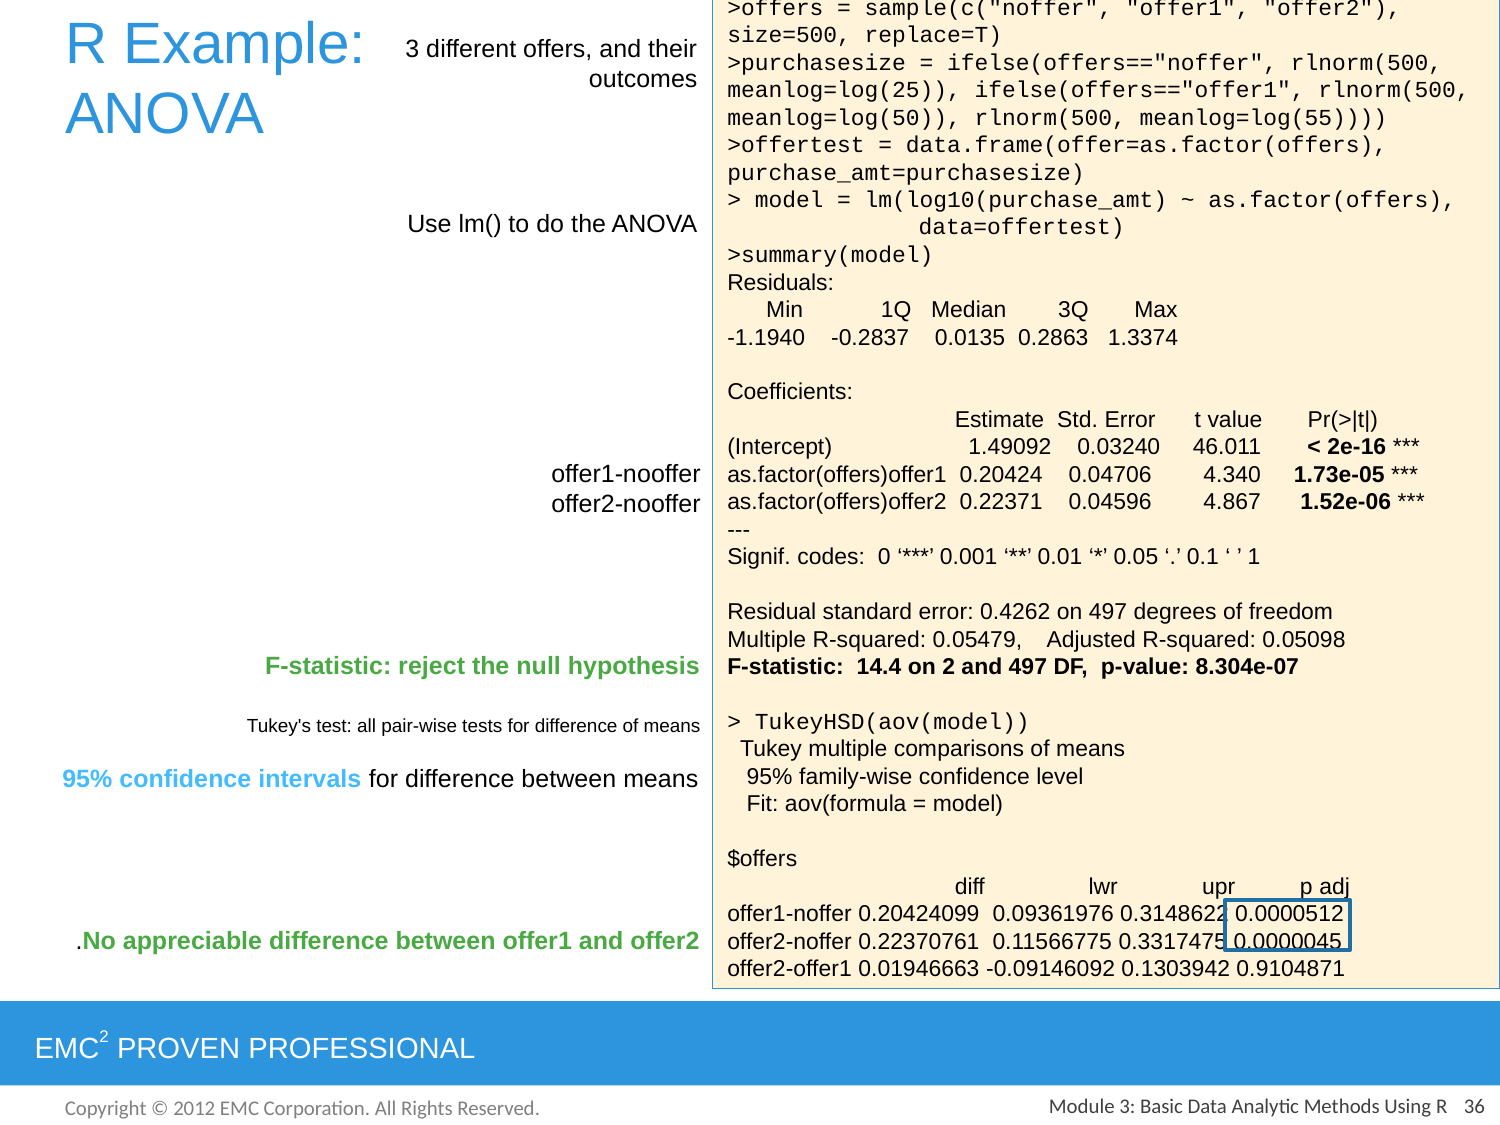

>offers = sample(c("noffer", "offer1", "offer2"), 	size=500, replace=T)
>purchasesize = ifelse(offers=="noffer", rlnorm(500, meanlog=log(25)), ifelse(offers=="offer1", rlnorm(500, meanlog=log(50)), rlnorm(500, meanlog=log(55))))
>offertest = data.frame(offer=as.factor(offers), 	purchase_amt=purchasesize)
> model = lm(log10(purchase_amt) ~ as.factor(offers), 		   data=offertest)
>summary(model)
Residuals:
      Min            1Q   Median        3Q       Max
-1.1940    -0.2837    0.0135  0.2863   1.3374

Coefficients:
                                   Estimate  Std. Error      t value       Pr(>|t|)
(Intercept)                     1.49092    0.03240     46.011       < 2e-16 ***
as.factor(offers)offer1  0.20424    0.04706        4.340     1.73e-05 ***
as.factor(offers)offer2  0.22371    0.04596        4.867      1.52e-06 ***
---
Signif. codes:  0 ‘***’ 0.001 ‘**’ 0.01 ‘*’ 0.05 ‘.’ 0.1 ‘ ’ 1

Residual standard error: 0.4262 on 497 degrees of freedom
Multiple R-squared: 0.05479,    Adjusted R-squared: 0.05098
F-statistic:  14.4 on 2 and 497 DF,  p-value: 8.304e-07

> TukeyHSD(aov(model))
  Tukey multiple comparisons of means
   95% family-wise confidence level
   Fit: aov(formula = model)

$offers
                                   diff                lwr             upr          p adj
offer1-noffer 0.20424099  0.09361976 0.3148622 0.0000512
offer2-noffer 0.22370761  0.11566775 0.3317475 0.0000045
offer2-offer1 0.01946663 -0.09146092 0.1303942 0.9104871
# R Example: ANOVA
3 different offers, and their outcomes
Use lm() to do the ANOVA
offer1-nooffer
offer2-nooffer
F-statistic: reject the null hypothesis
Tukey's test: all pair-wise tests for difference of means

95% confidence intervals for difference between means

.No appreciable difference between offer1 and offer2
Module 3: Basic Data Analytic Methods Using R
36